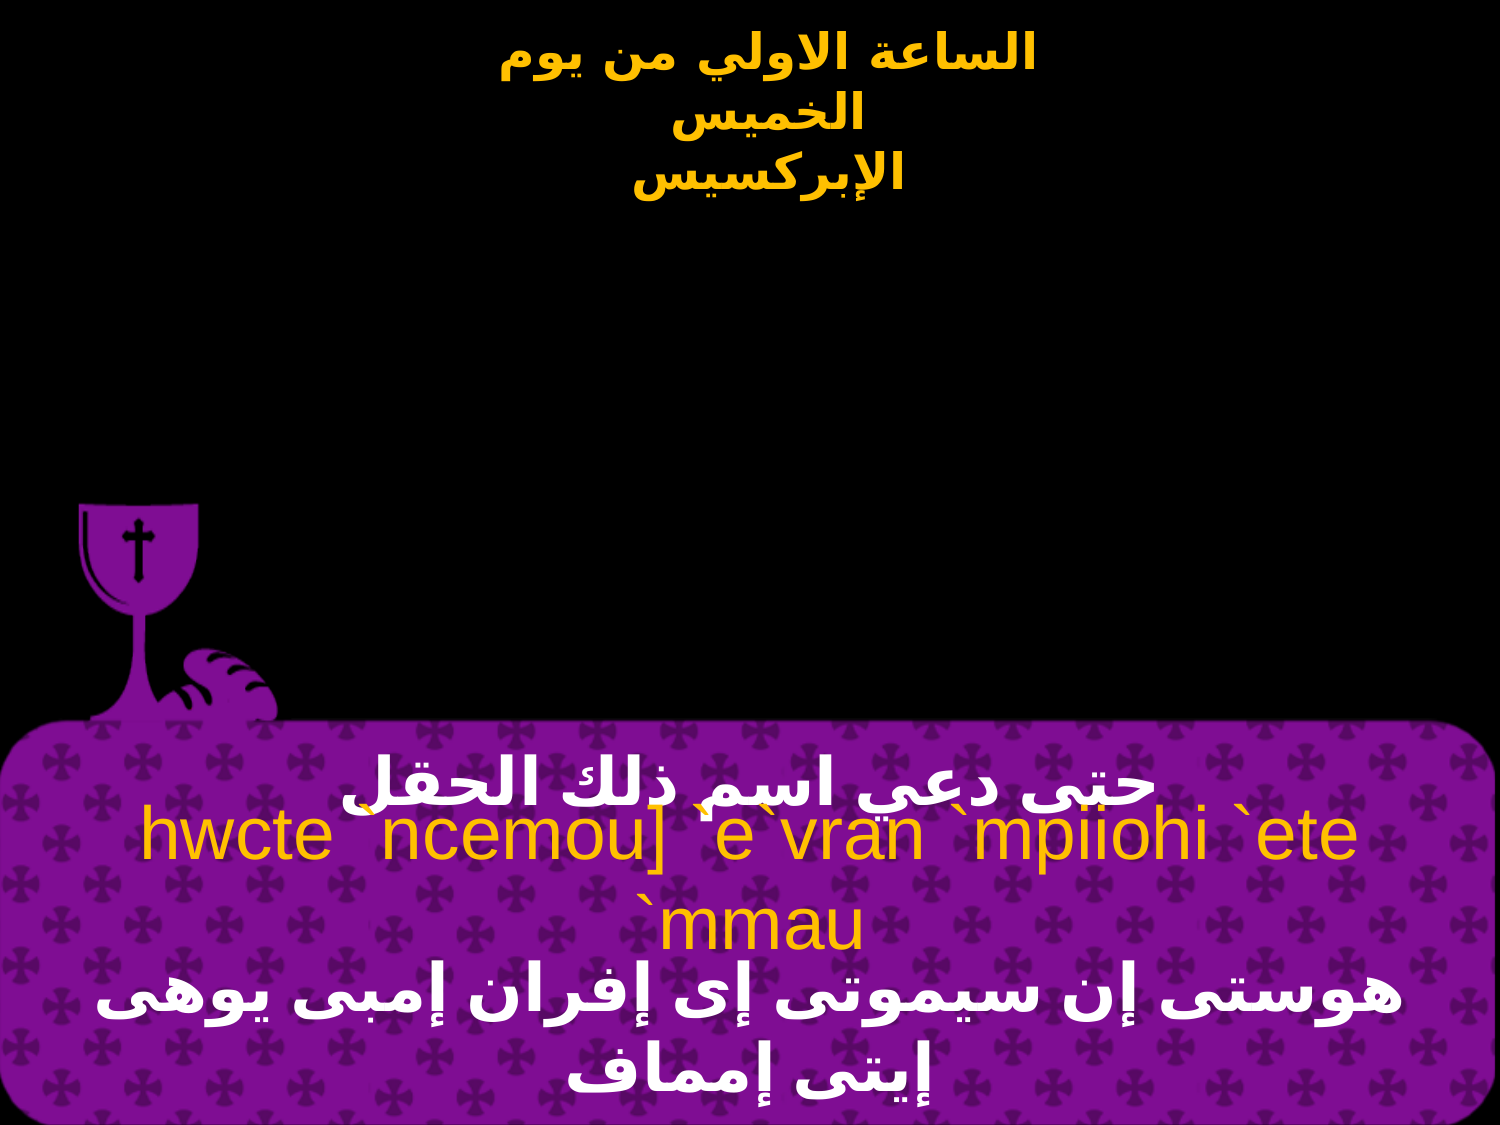

# حتى دعي اسم ذلك الحقل
hwcte `ncemou] `e`vran `mpiiohi `ete `mmau
هوستى إن سيموتى إى إفران إمبى يوهى إيتى إمماف